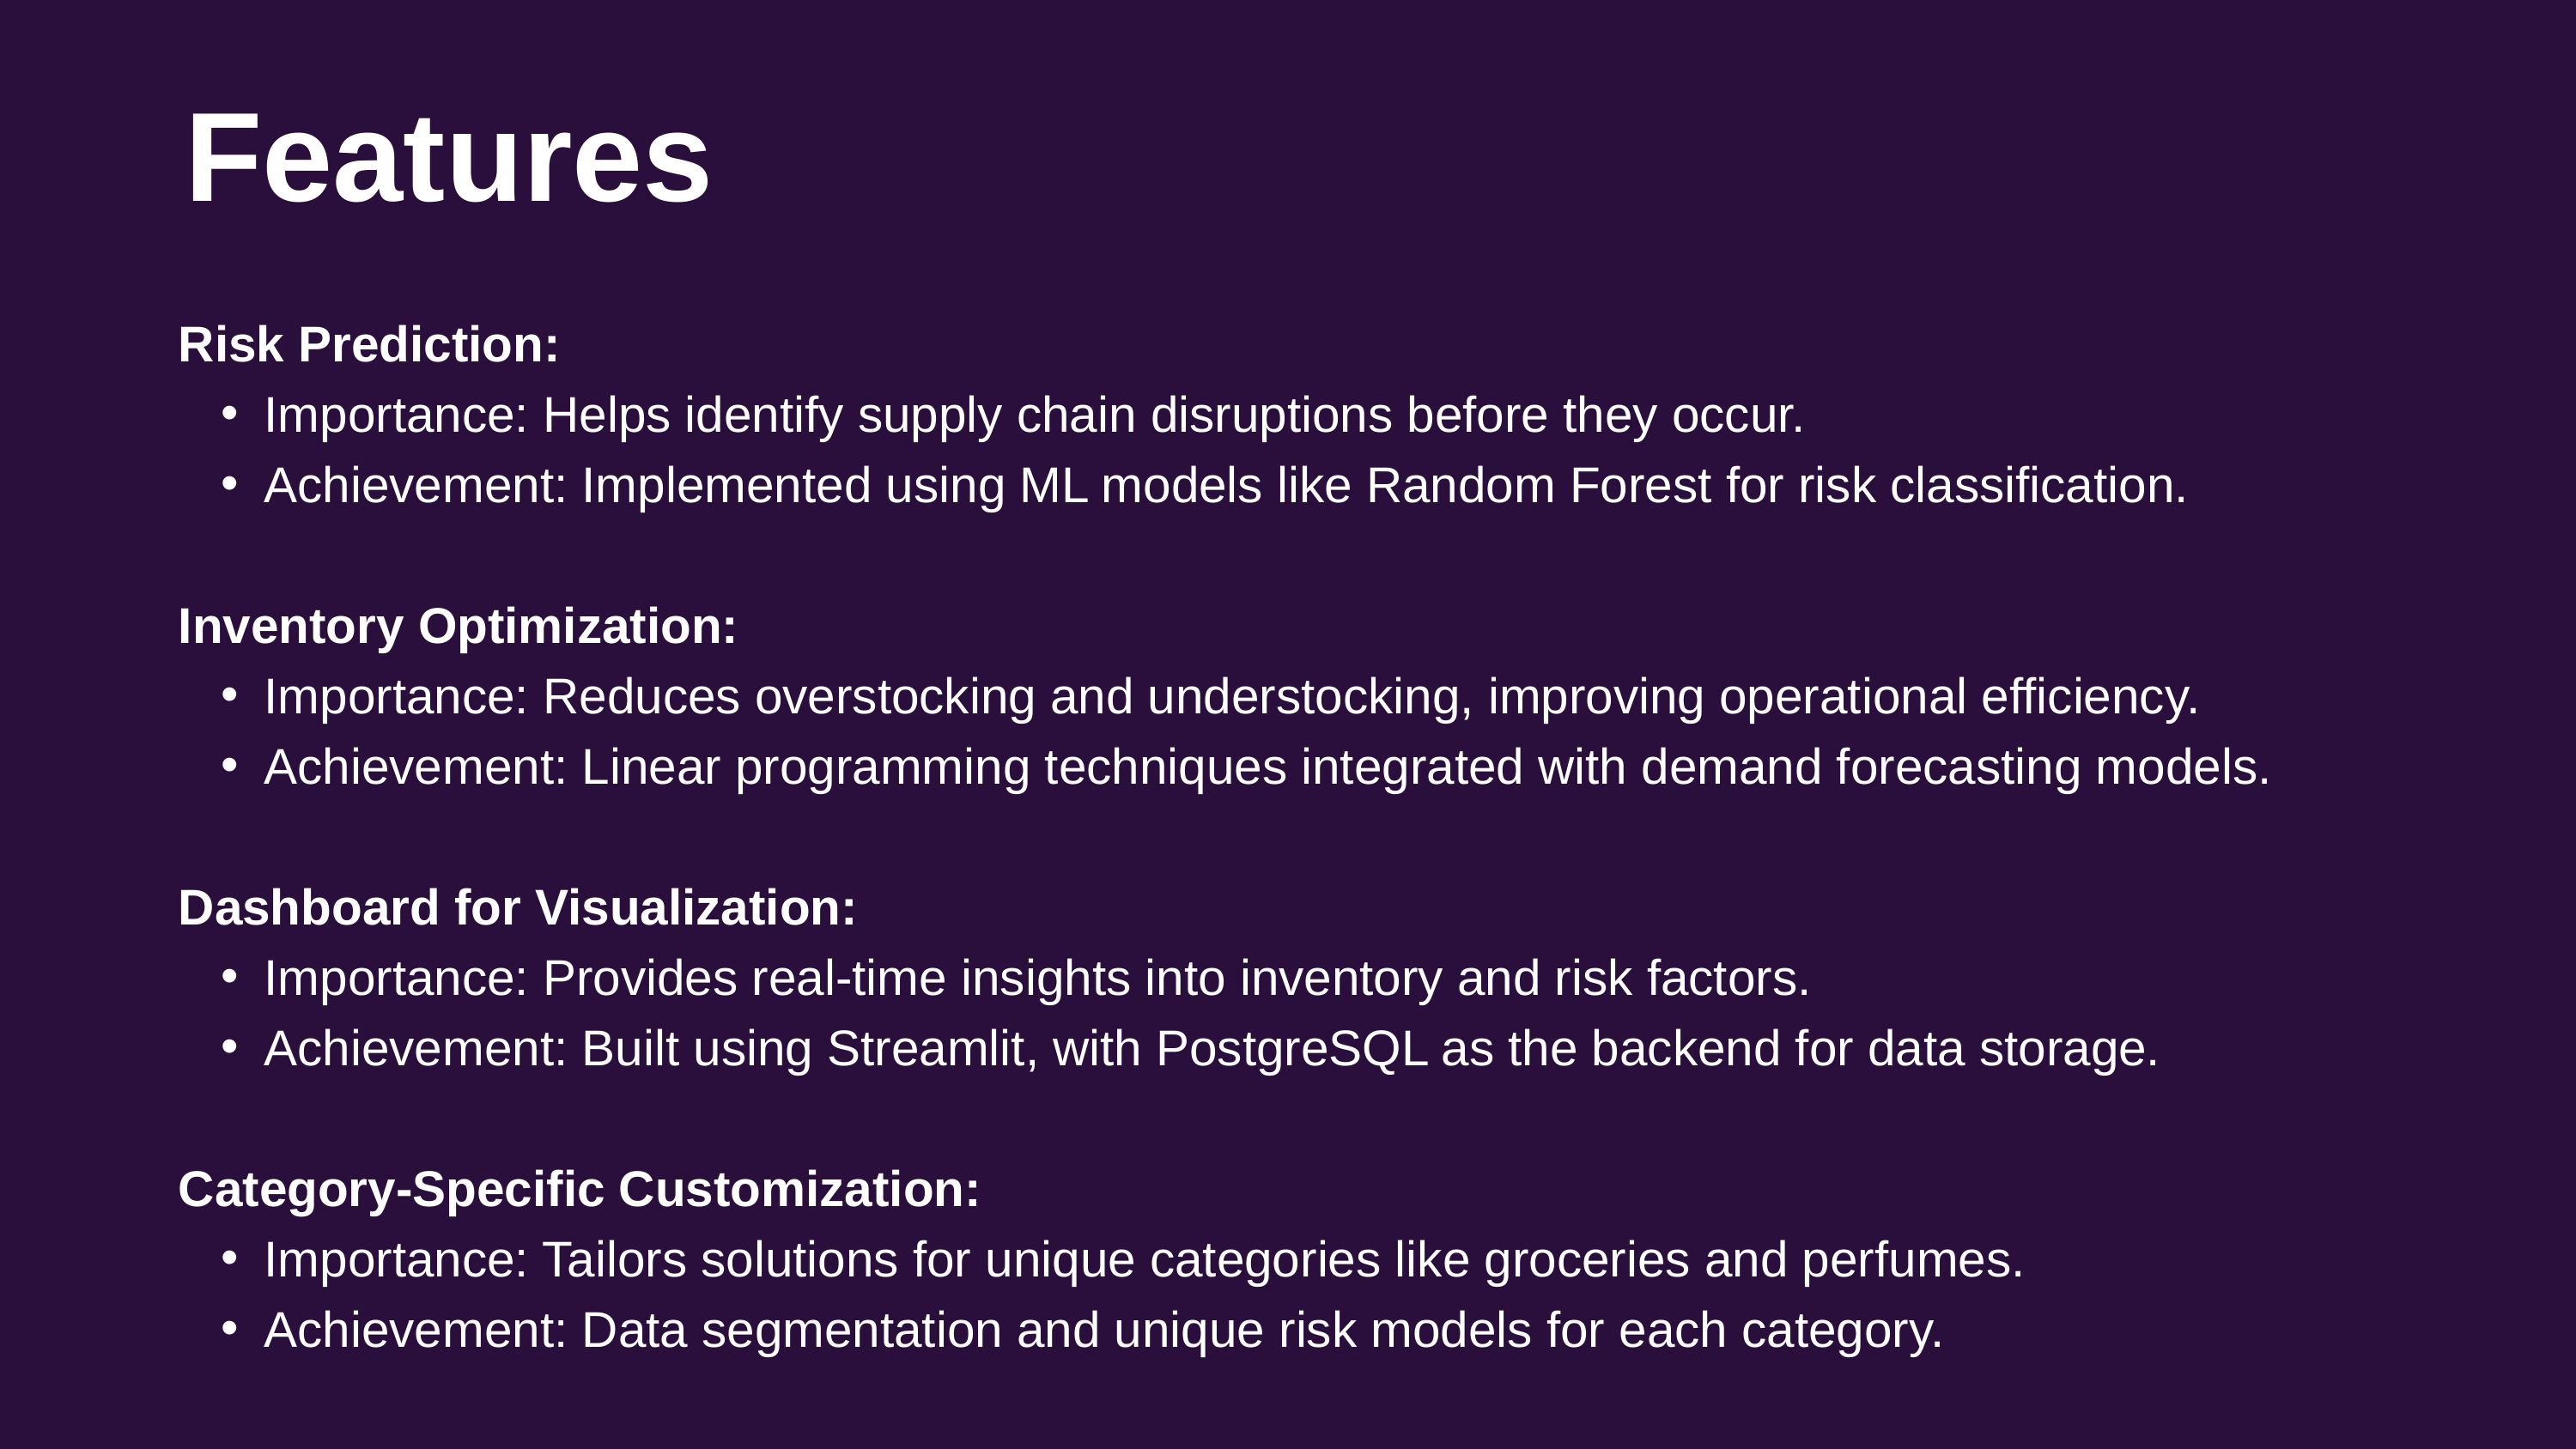

Features
Risk Prediction:
Importance: Helps identify supply chain disruptions before they occur.
Achievement: Implemented using ML models like Random Forest for risk classification.

Inventory Optimization:
Importance: Reduces overstocking and understocking, improving operational efficiency.
Achievement: Linear programming techniques integrated with demand forecasting models.

Dashboard for Visualization:
Importance: Provides real-time insights into inventory and risk factors.
Achievement: Built using Streamlit, with PostgreSQL as the backend for data storage.

Category-Specific Customization:
Importance: Tailors solutions for unique categories like groceries and perfumes.
Achievement: Data segmentation and unique risk models for each category.